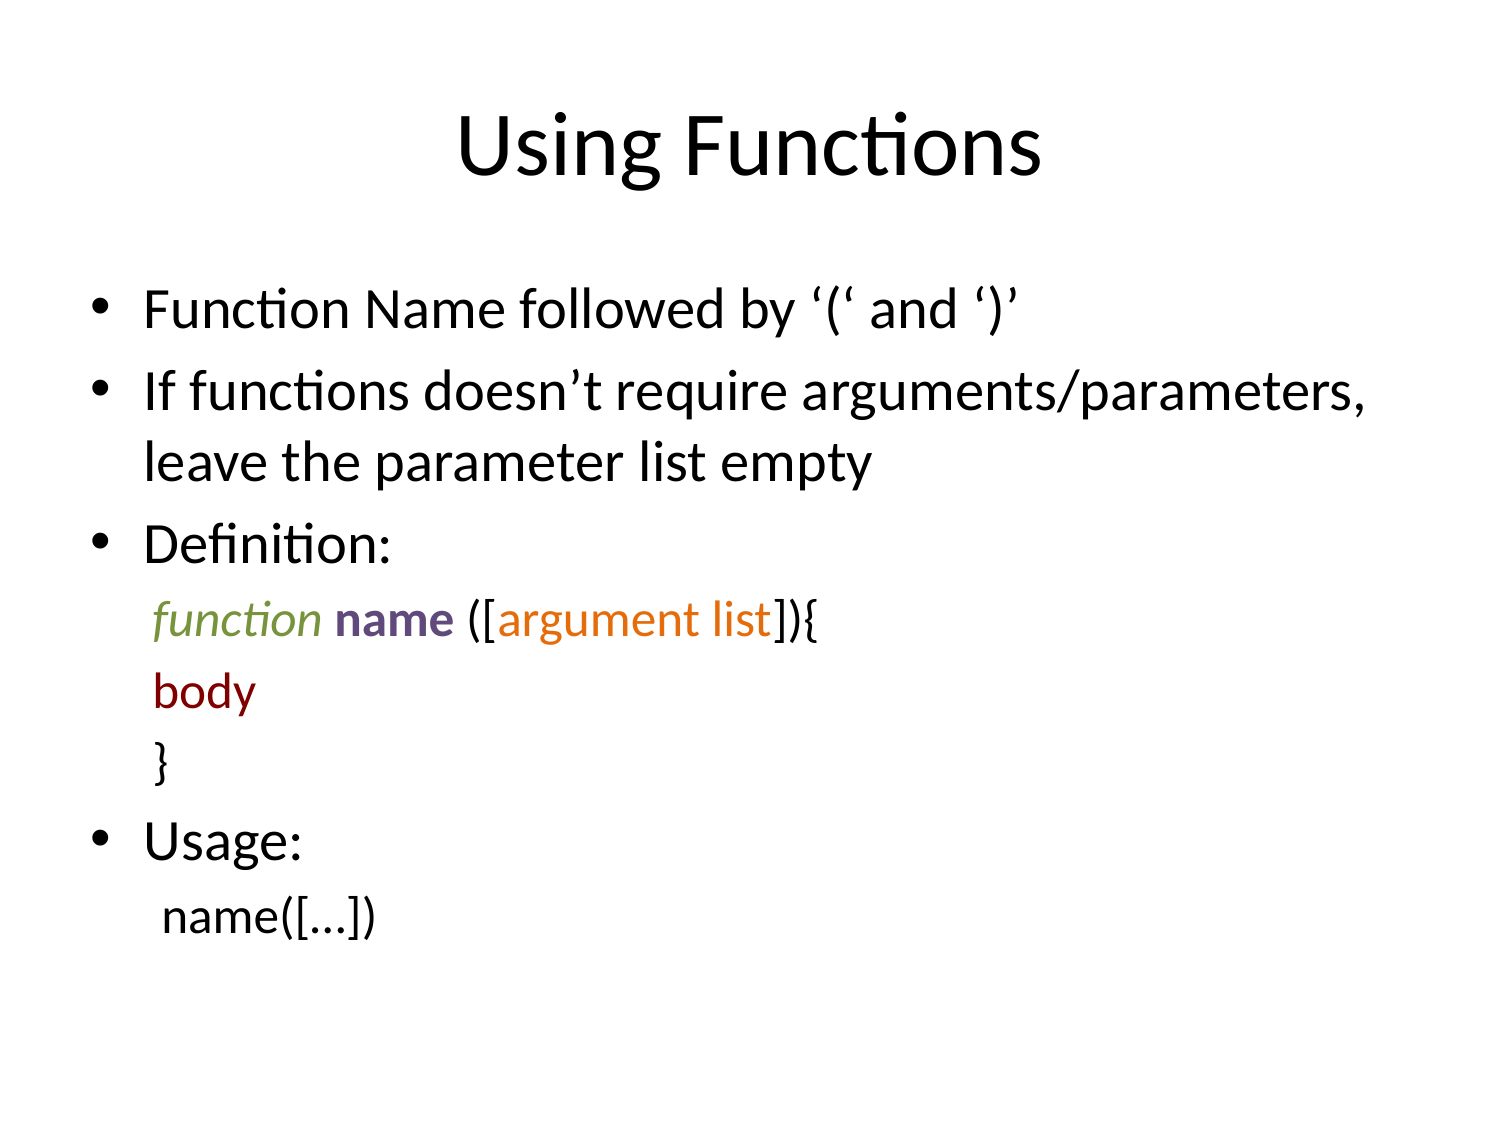

# Using Functions
Function Name followed by ‘(‘ and ‘)’
If functions doesn’t require arguments/parameters, leave the parameter list empty
Definition:
function name ([argument list]){
	body
}
Usage:
name([…])